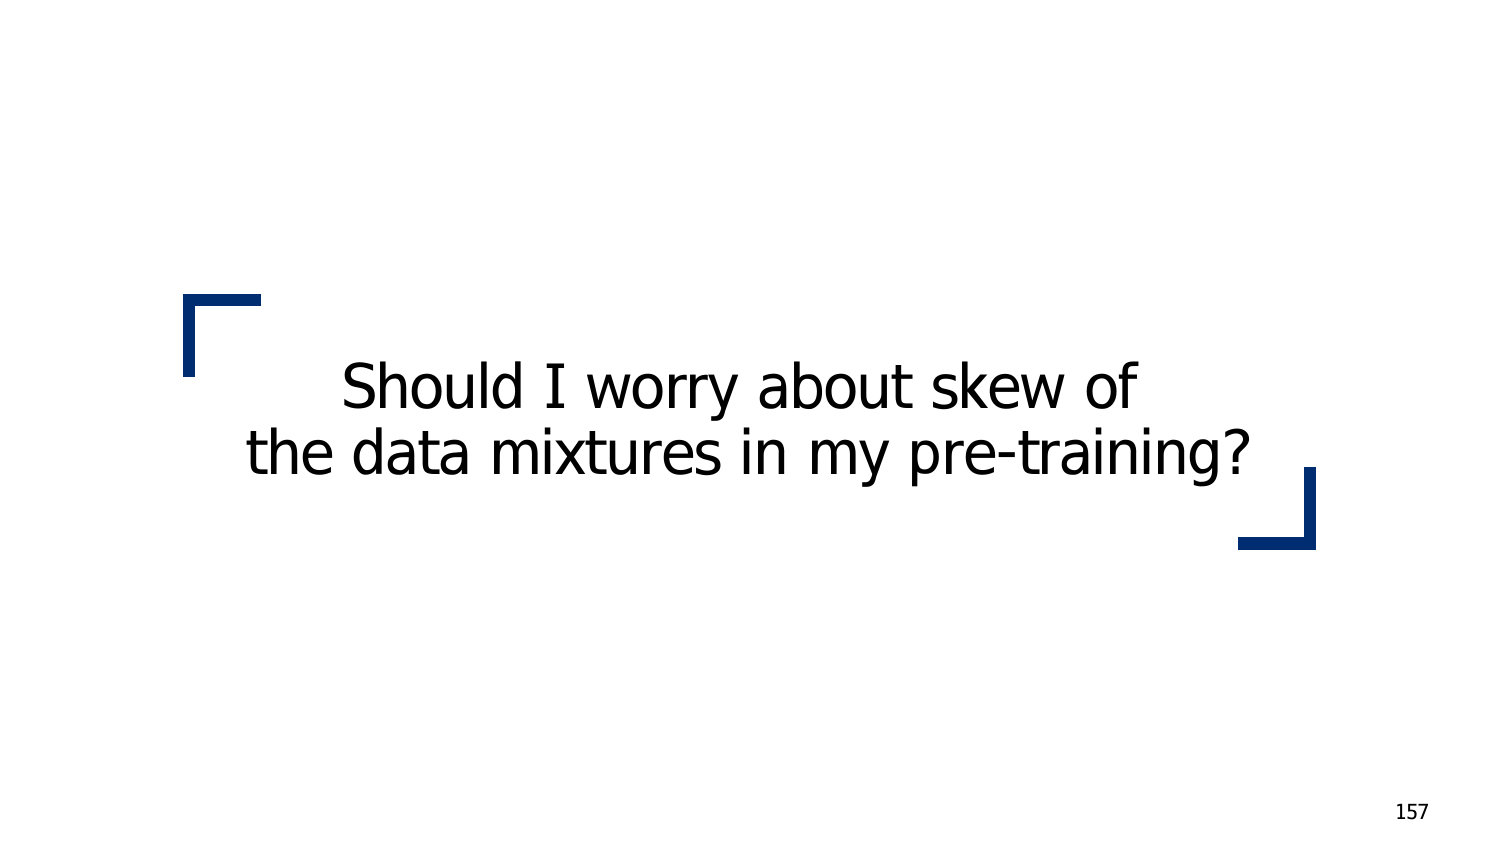

Should I worry about skew of
the data mixtures in my pre-training?